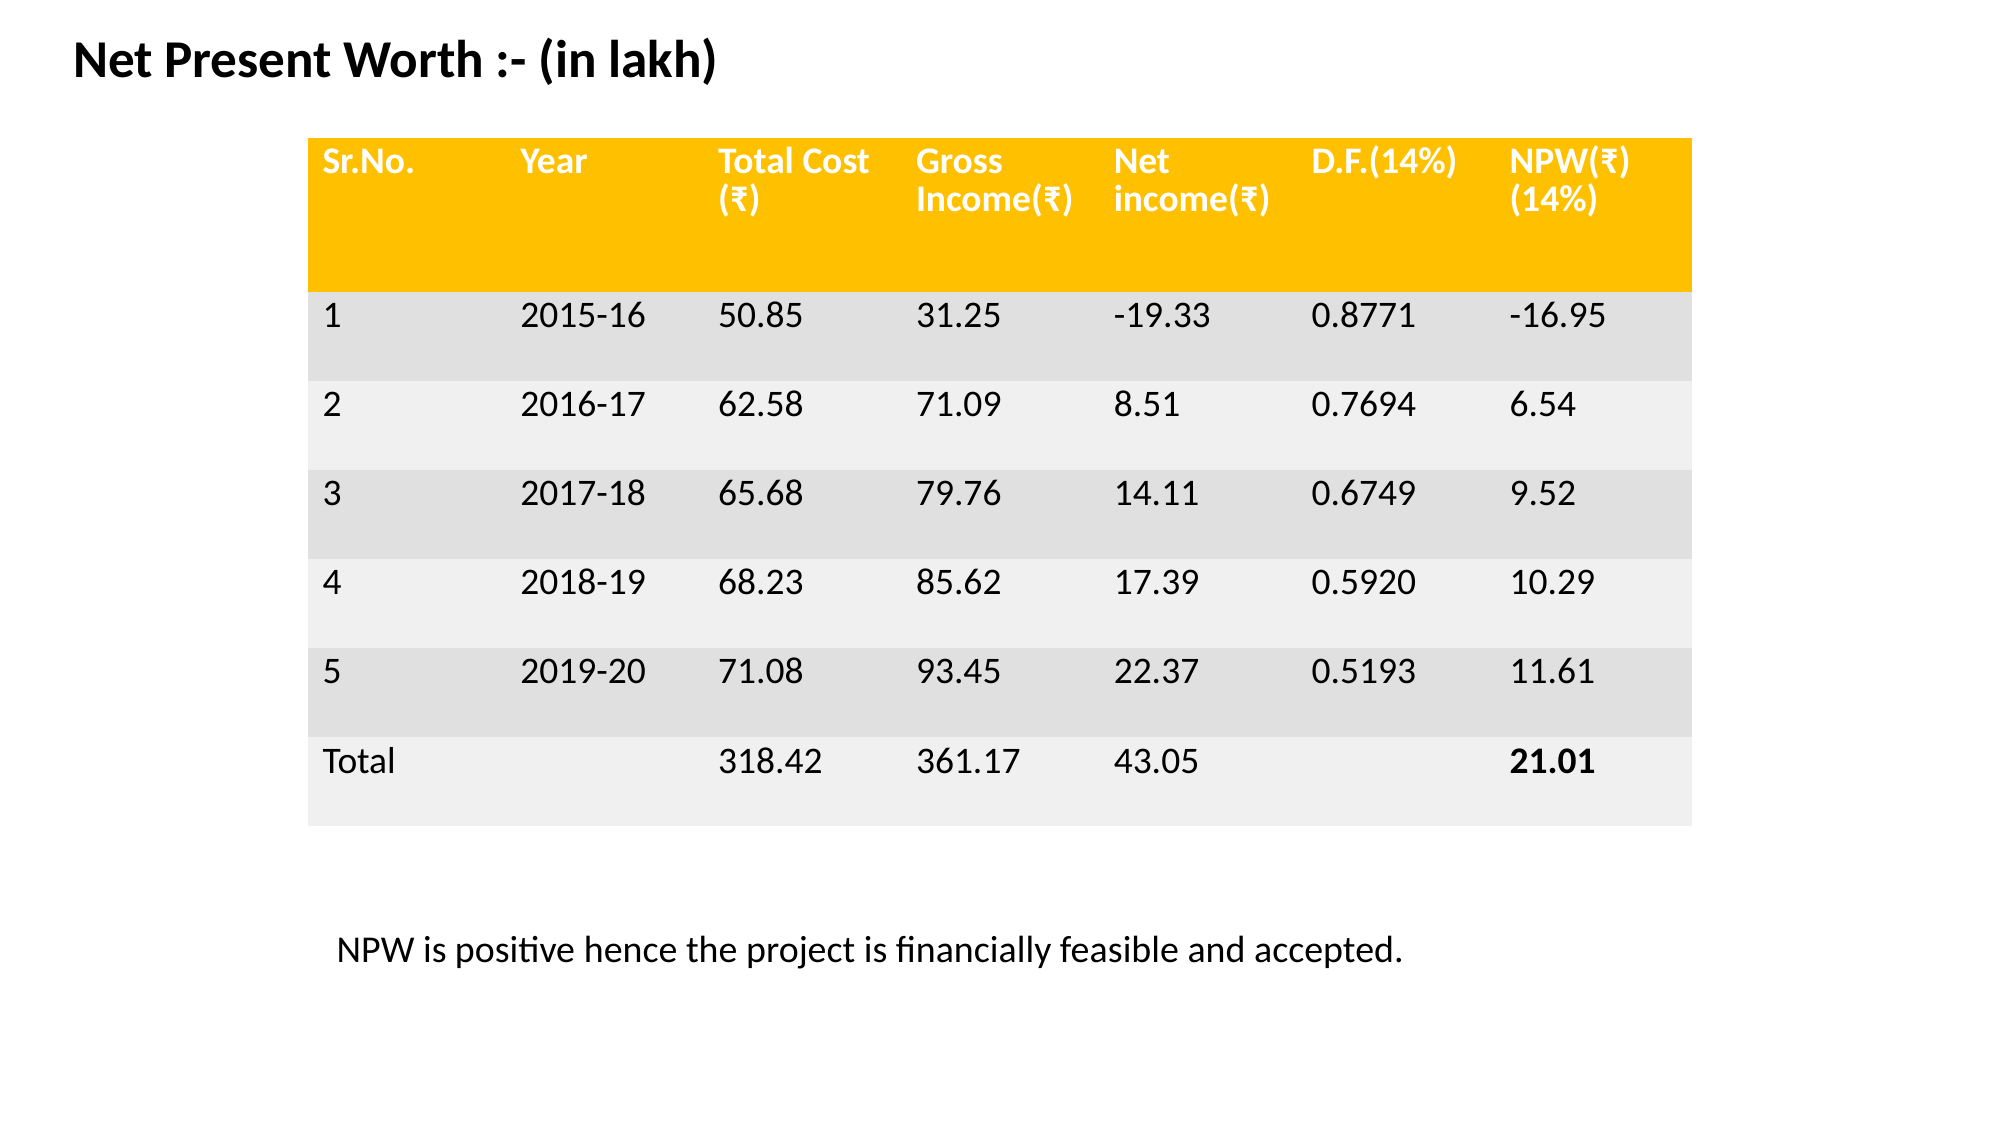

Net Present Worth :- (in lakh)

                               NPW is positive hence the project is financially feasible and accepted.
| Sr.No. | Year | Total Cost (₹) | Gross Income(₹) | Net income(₹) | D.F.(14%) | NPW(₹) (14%) |
| --- | --- | --- | --- | --- | --- | --- |
| 1 | 2015-16 | 50.85 | 31.25 | -19.33 | 0.8771 | -16.95 |
| 2 | 2016-17 | 62.58 | 71.09 | 8.51 | 0.7694 | 6.54 |
| 3 | 2017-18 | 65.68 | 79.76 | 14.11 | 0.6749 | 9.52 |
| 4 | 2018-19 | 68.23 | 85.62 | 17.39 | 0.5920 | 10.29 |
| 5 | 2019-20 | 71.08 | 93.45 | 22.37 | 0.5193 | 11.61 |
| Total |  | 318.42 | 361.17 | 43.05 |  | 21.01 |